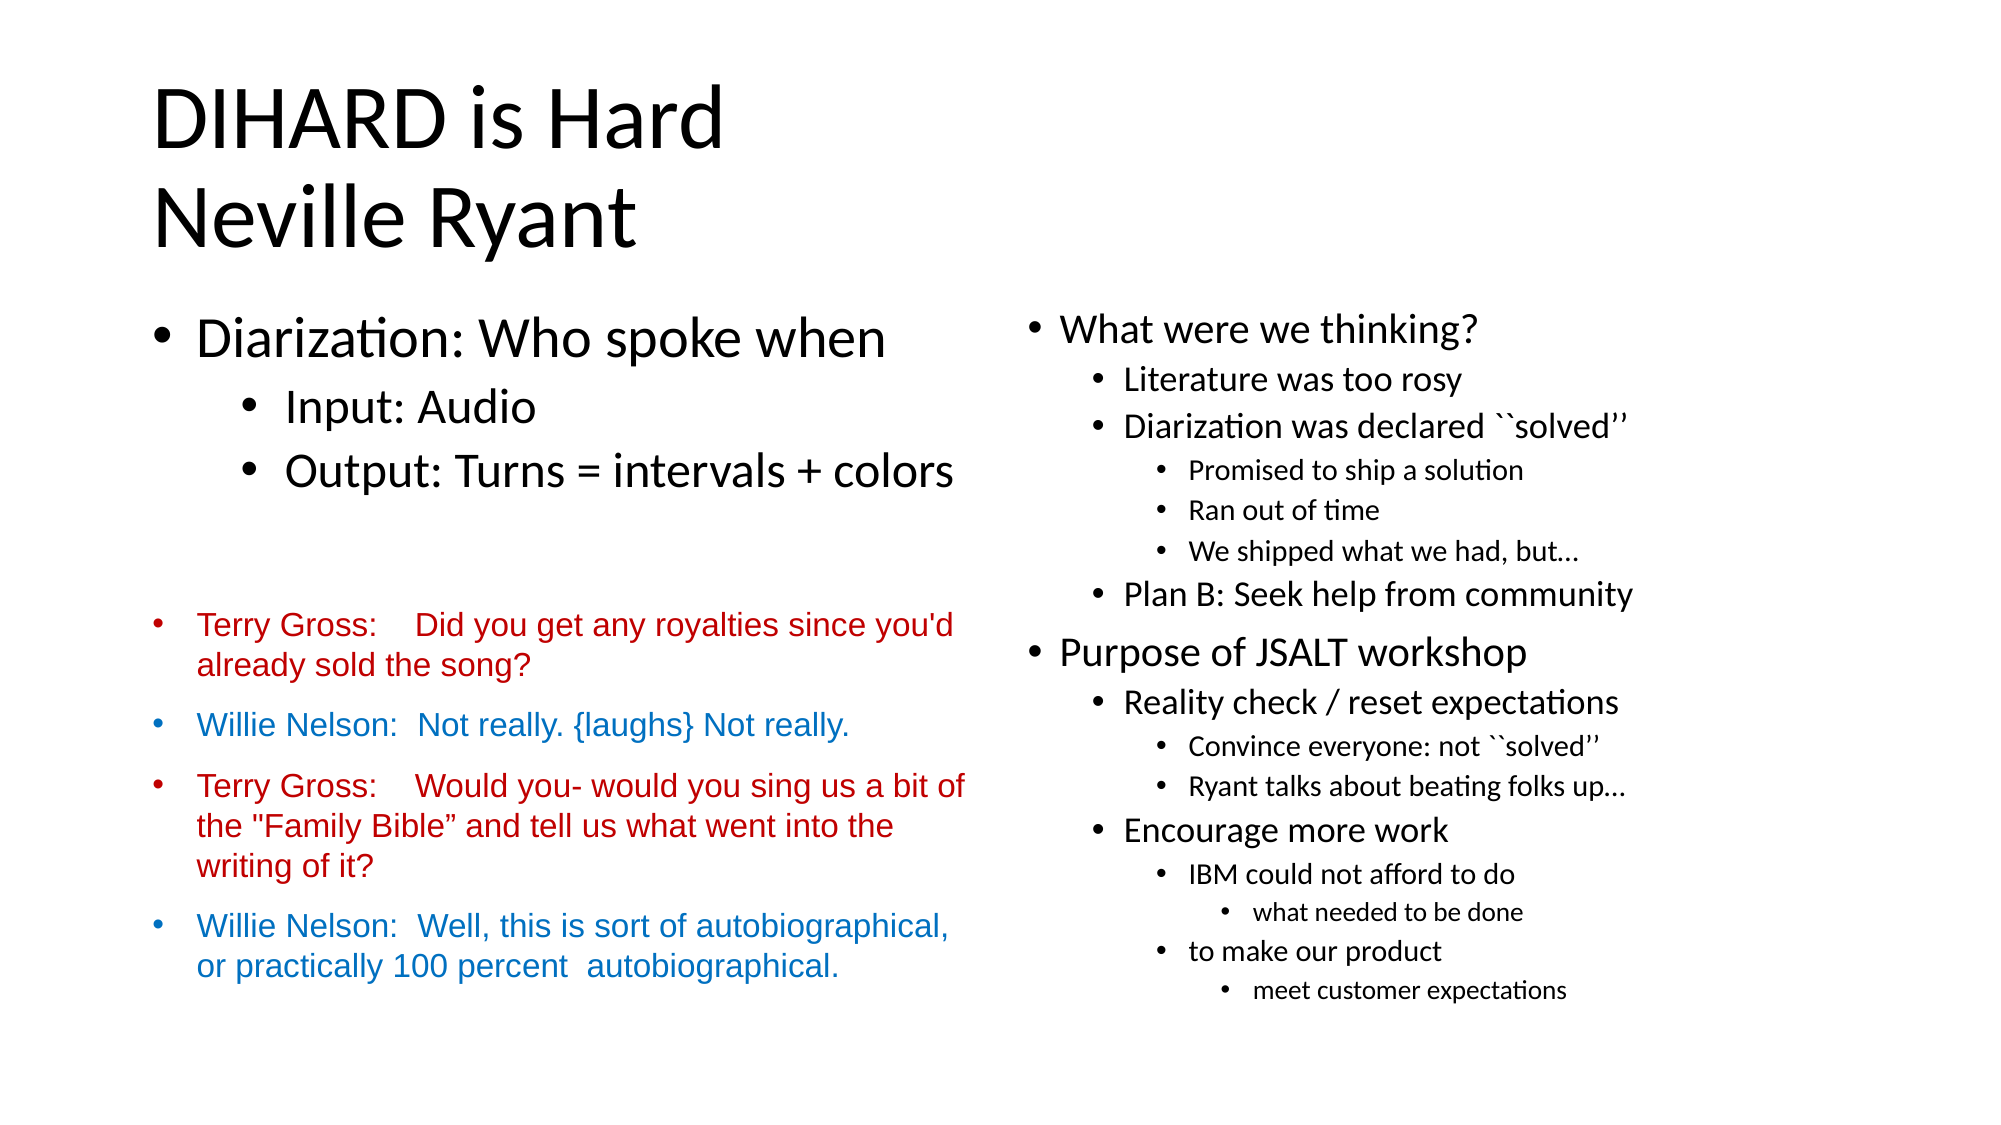

# DIHARD is Hard Neville Ryant
Diarization: Who spoke when
Input: Audio
Output: Turns = intervals + colors

Terry Gross:    Did you get any royalties since you'd already sold the song?
Willie Nelson:  Not really. {laughs} Not really.
Terry Gross:    Would you- would you sing us a bit of the "Family Bible” and tell us what went into the writing of it?
Willie Nelson:  Well, this is sort of autobiographical, or practically 100 percent  autobiographical.
What were we thinking?
Literature was too rosy
Diarization was declared ``solved’’
Promised to ship a solution
Ran out of time
We shipped what we had, but…
Plan B: Seek help from community
Purpose of JSALT workshop
Reality check / reset expectations
Convince everyone: not ``solved’’
Ryant talks about beating folks up…
Encourage more work
IBM could not afford to do
what needed to be done
to make our product
meet customer expectations